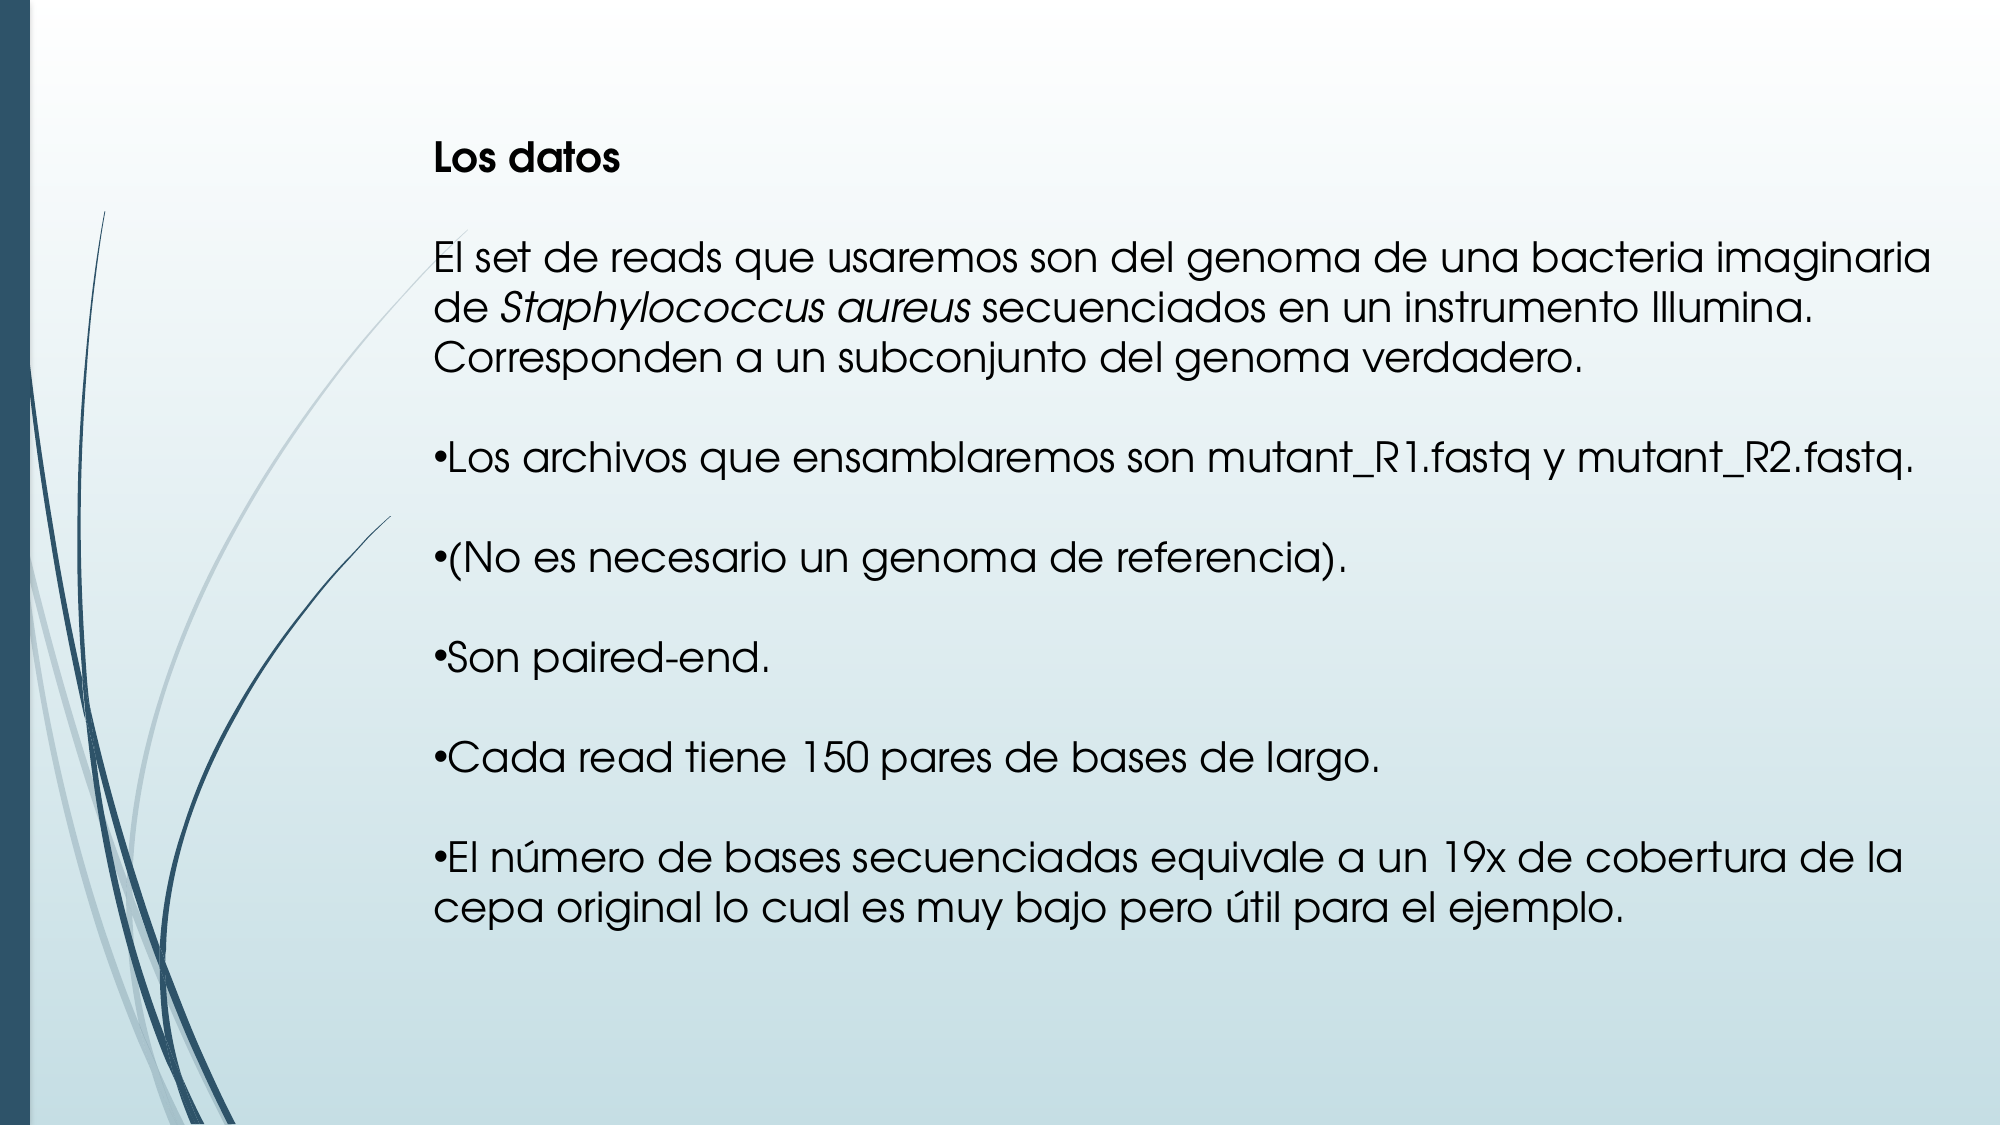

Los datos

El set de reads que usaremos son del genoma de una bacteria imaginaria de Staphylococcus aureus secuenciados en un instrumento Illumina. Corresponden a un subconjunto del genoma verdadero.

Los archivos que ensamblaremos son mutant_R1.fastq y mutant_R2.fastq.

(No es necesario un genoma de referencia).

Son paired-end.

Cada read tiene 150 pares de bases de largo.

El número de bases secuenciadas equivale a un 19x de cobertura de la cepa original lo cual es muy bajo pero útil para el ejemplo.